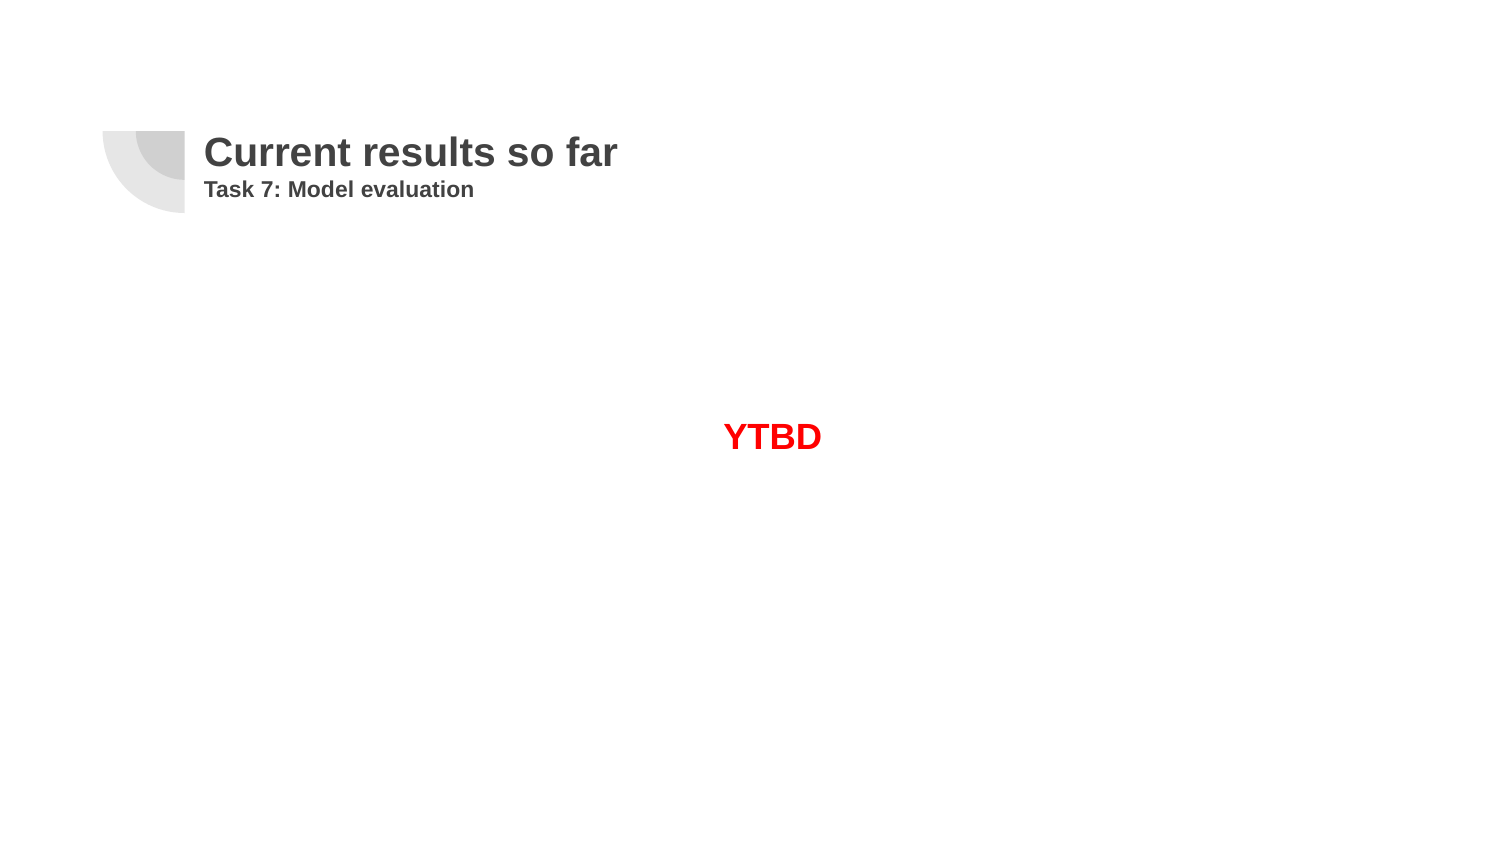

# Current results so far
Task 7: Model evaluation
YTBD